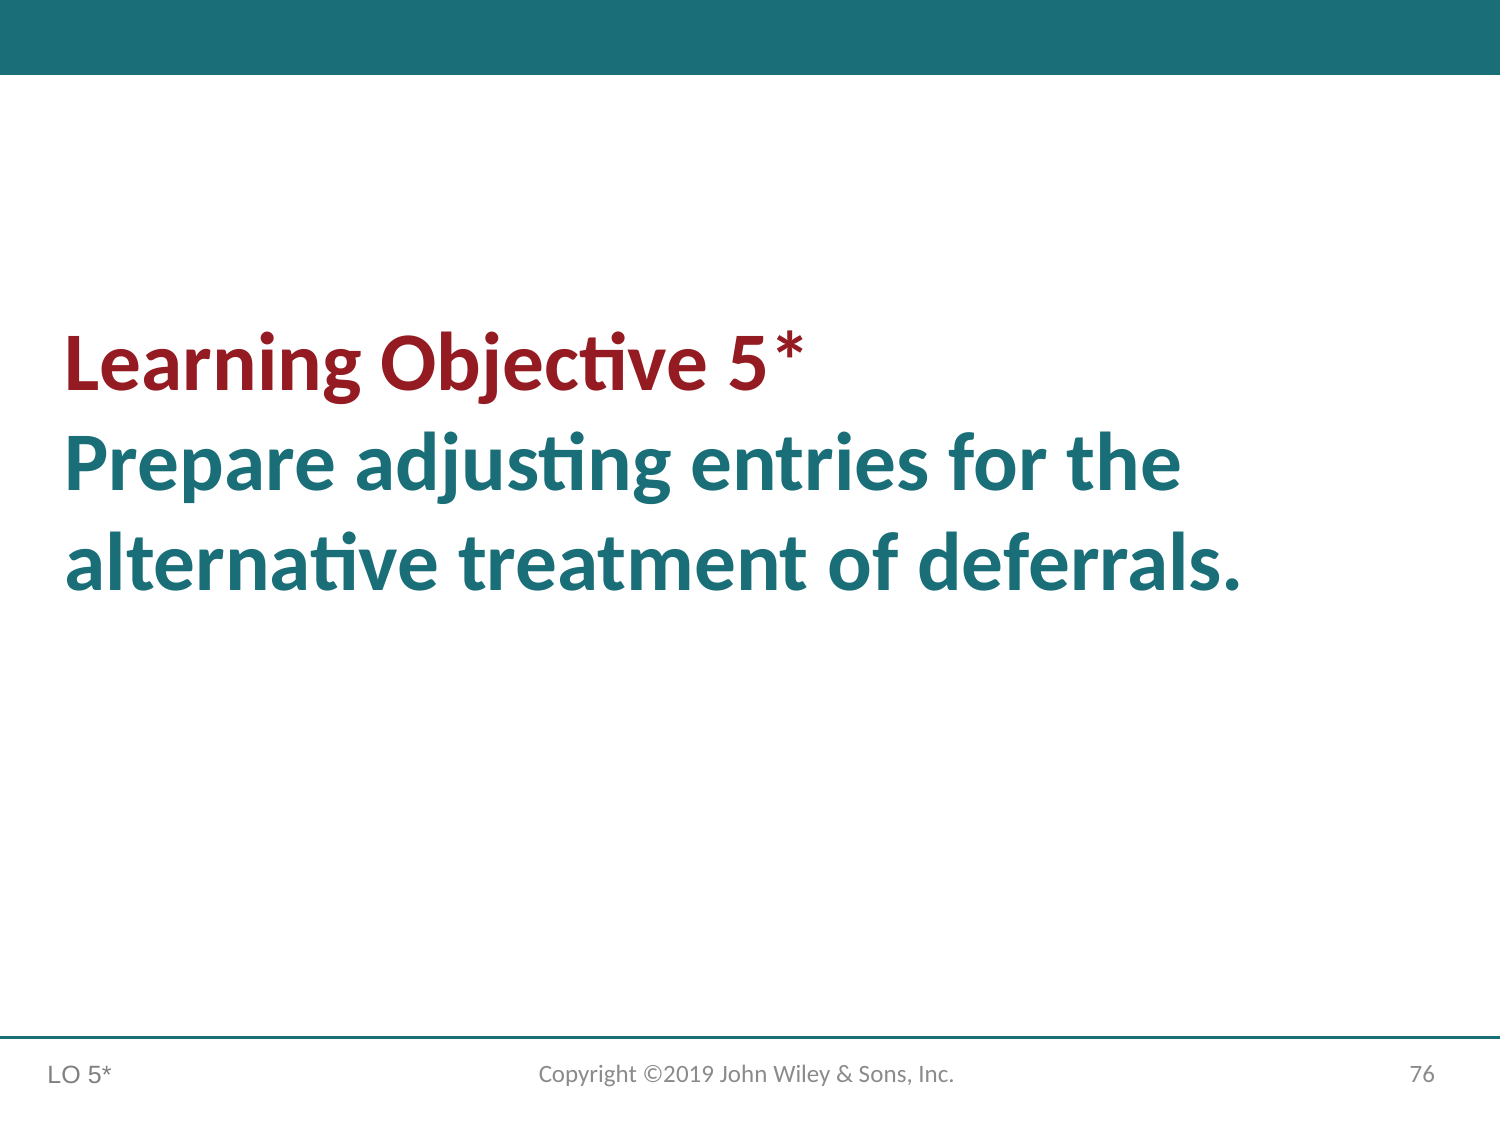

# Learning Objective 5* Prepare adjusting entries for the alternative treatment of deferrals.
Copyright ©2019 John Wiley & Sons, Inc.
76
LO 5*